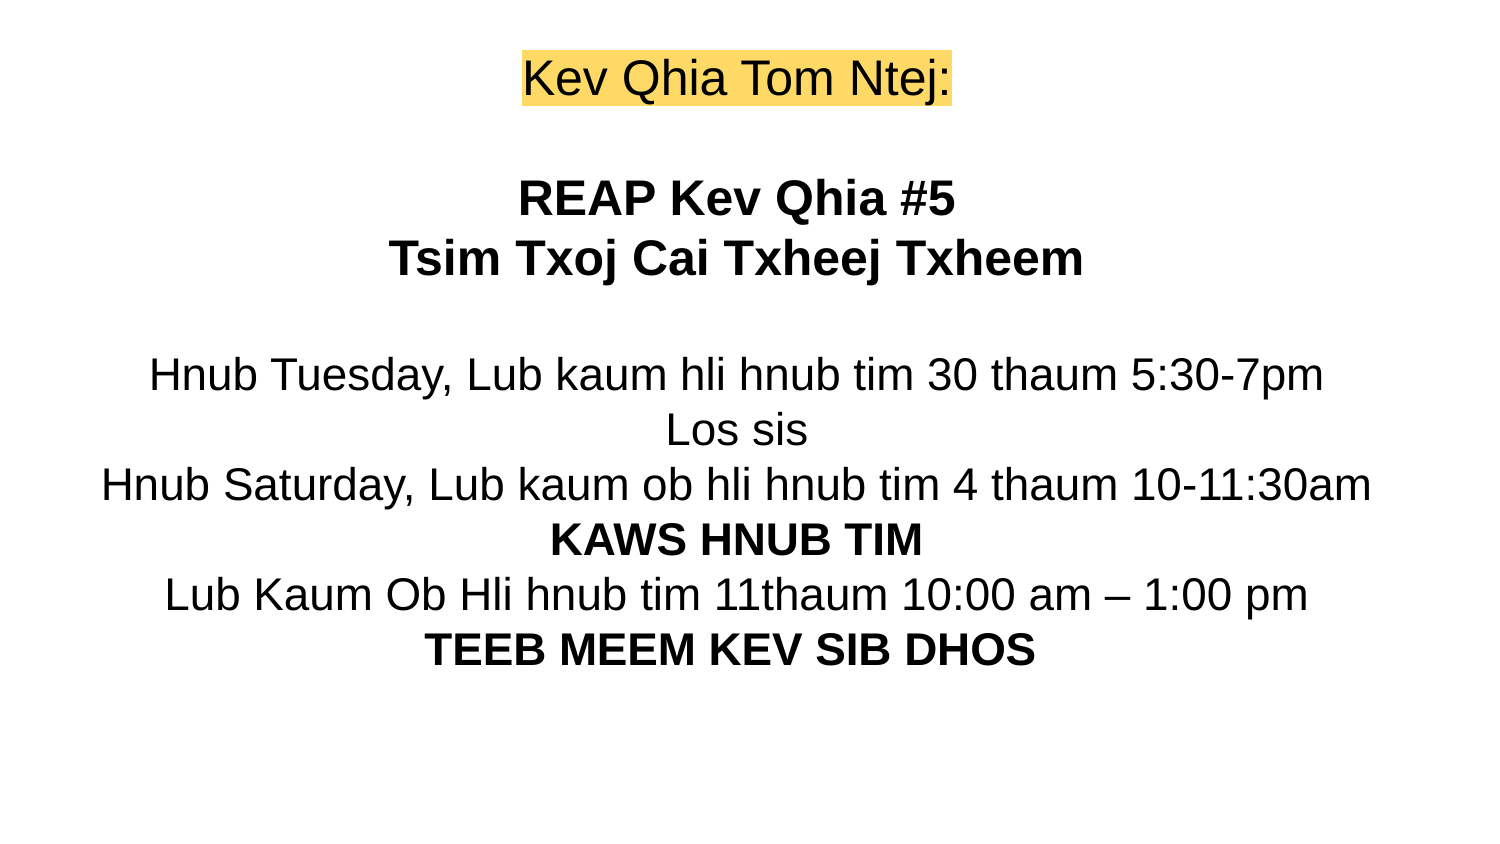

Kev Qhia Tom Ntej:

REAP Kev Qhia #5
Tsim Txoj Cai Txheej Txheem

Hnub Tuesday, Lub kaum hli hnub tim 30 thaum 5:30-7pm
Los sis
Hnub Saturday, Lub kaum ob hli hnub tim 4 thaum 10-11:30am
KAWS HNUB TIM
Lub Kaum Ob Hli hnub tim 11thaum 10:00 am – 1:00 pm
TEEB MEEM KEV SIB DHOS

#